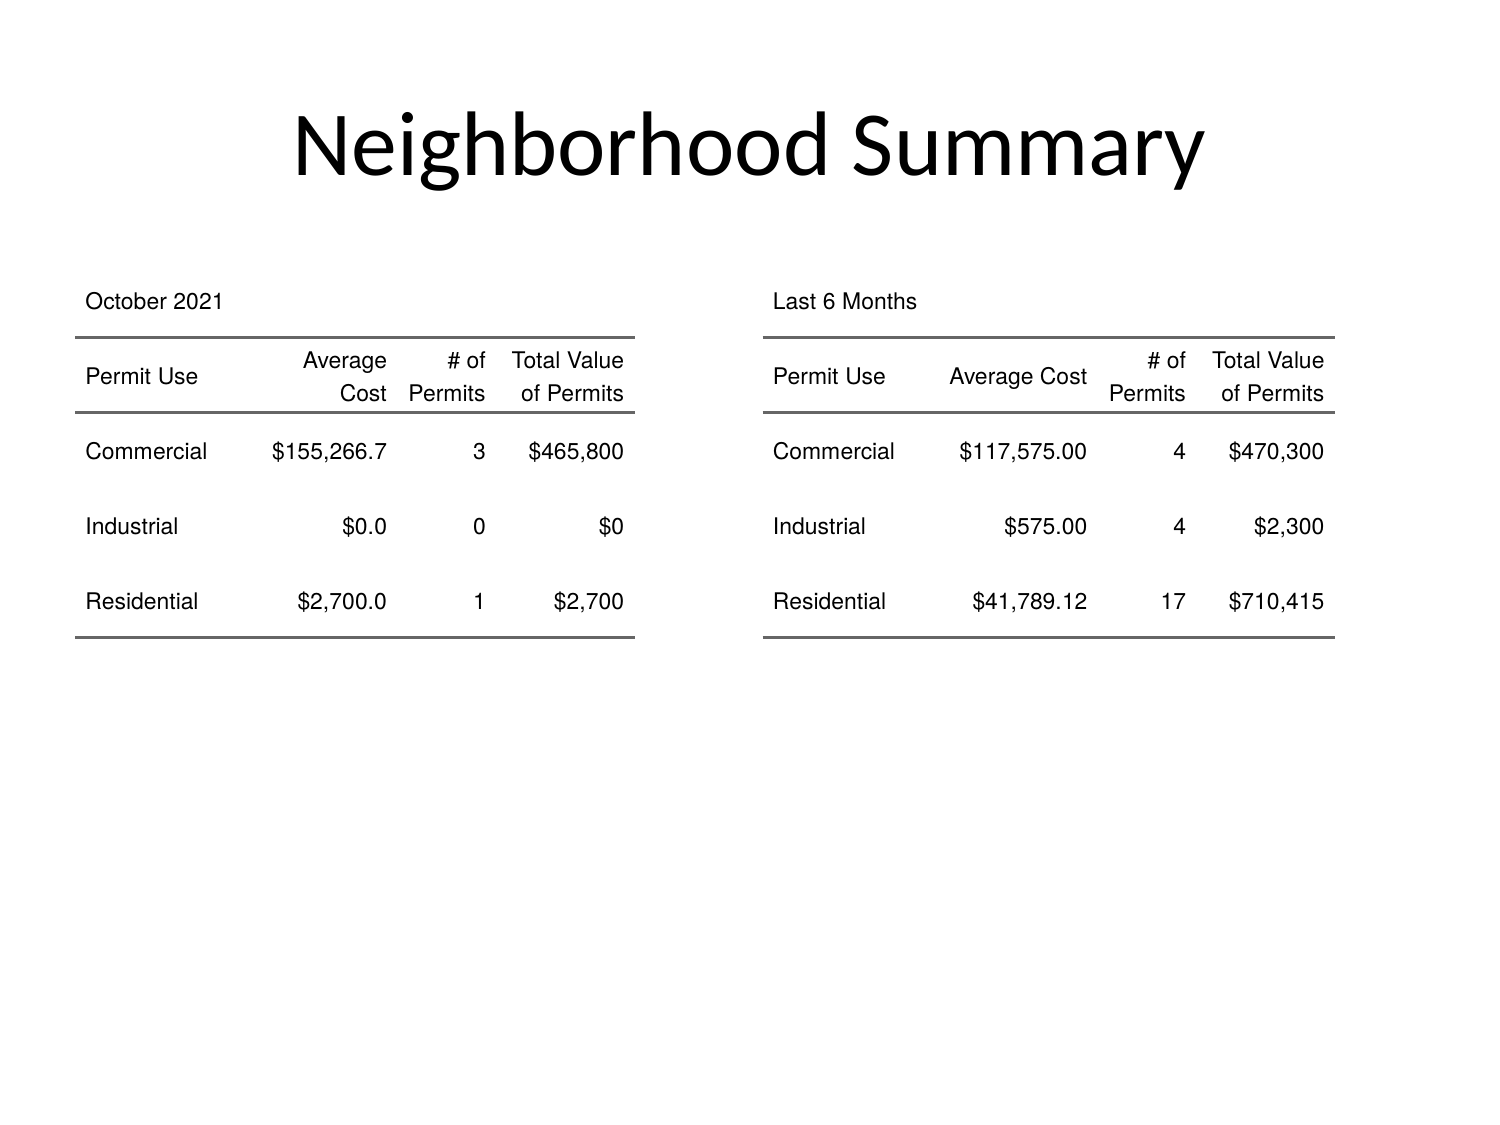

# Neighborhood Summary
| October 2021 | October 2021 | October 2021 | October 2021 |
| --- | --- | --- | --- |
| Permit Use | Average Cost | # of Permits | Total Value of Permits |
| Commercial | $155,266.7 | 3 | $465,800 |
| Industrial | $0.0 | 0 | $0 |
| Residential | $2,700.0 | 1 | $2,700 |
| Last 6 Months | Last 6 Months | Last 6 Months | Last 6 Months |
| --- | --- | --- | --- |
| Permit Use | Average Cost | # of Permits | Total Value of Permits |
| Commercial | $117,575.00 | 4 | $470,300 |
| Industrial | $575.00 | 4 | $2,300 |
| Residential | $41,789.12 | 17 | $710,415 |